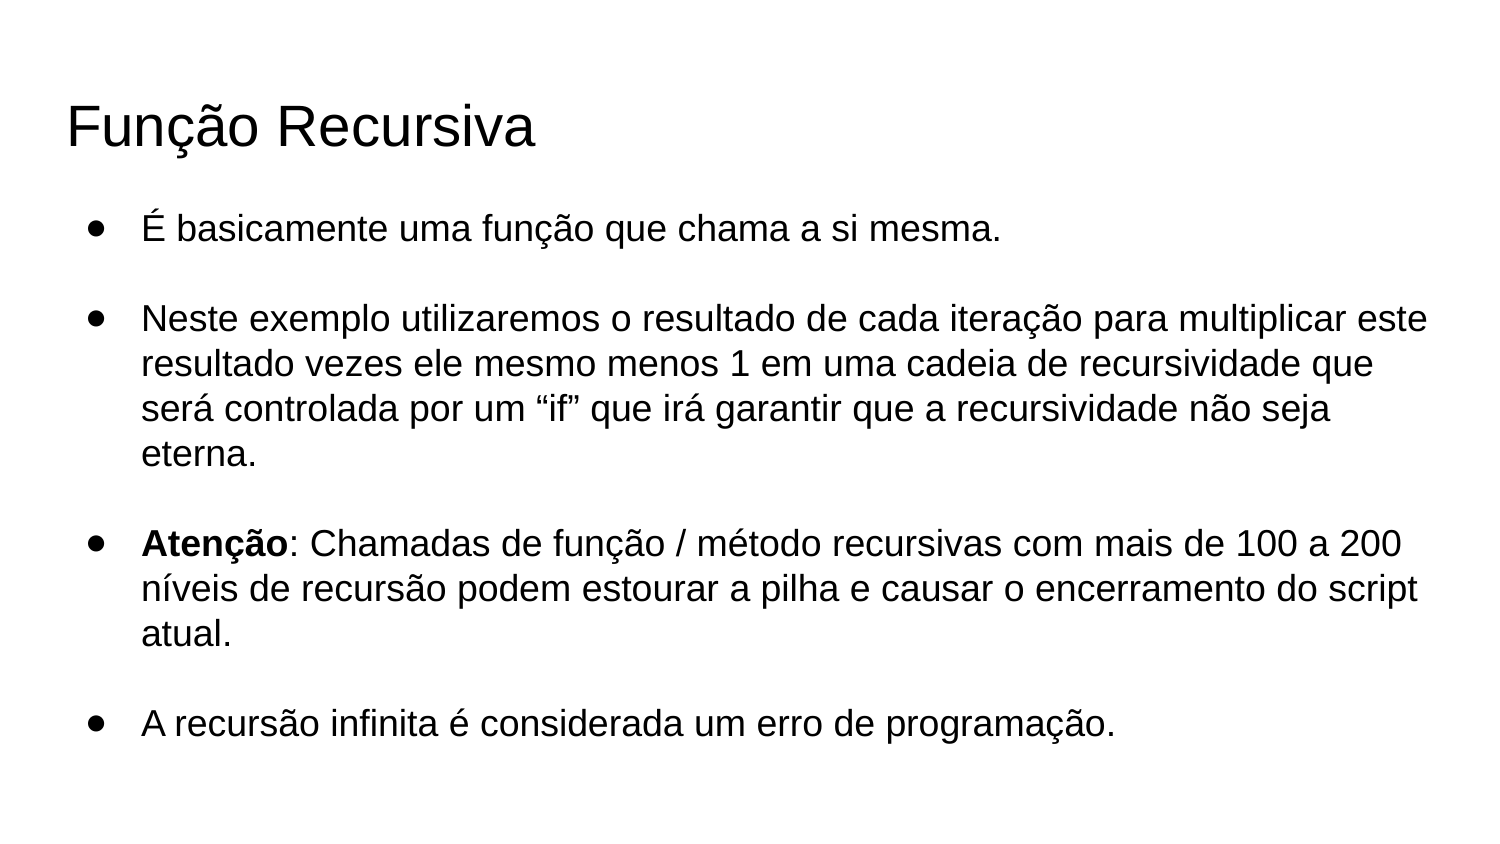

# Função Recursiva
É basicamente uma função que chama a si mesma.

Neste exemplo utilizaremos o resultado de cada iteração para multiplicar este resultado vezes ele mesmo menos 1 em uma cadeia de recursividade que será controlada por um “if” que irá garantir que a recursividade não seja eterna.

Atenção: Chamadas de função / método recursivas com mais de 100 a 200 níveis de recursão podem estourar a pilha e causar o encerramento do script atual.

A recursão infinita é considerada um erro de programação.